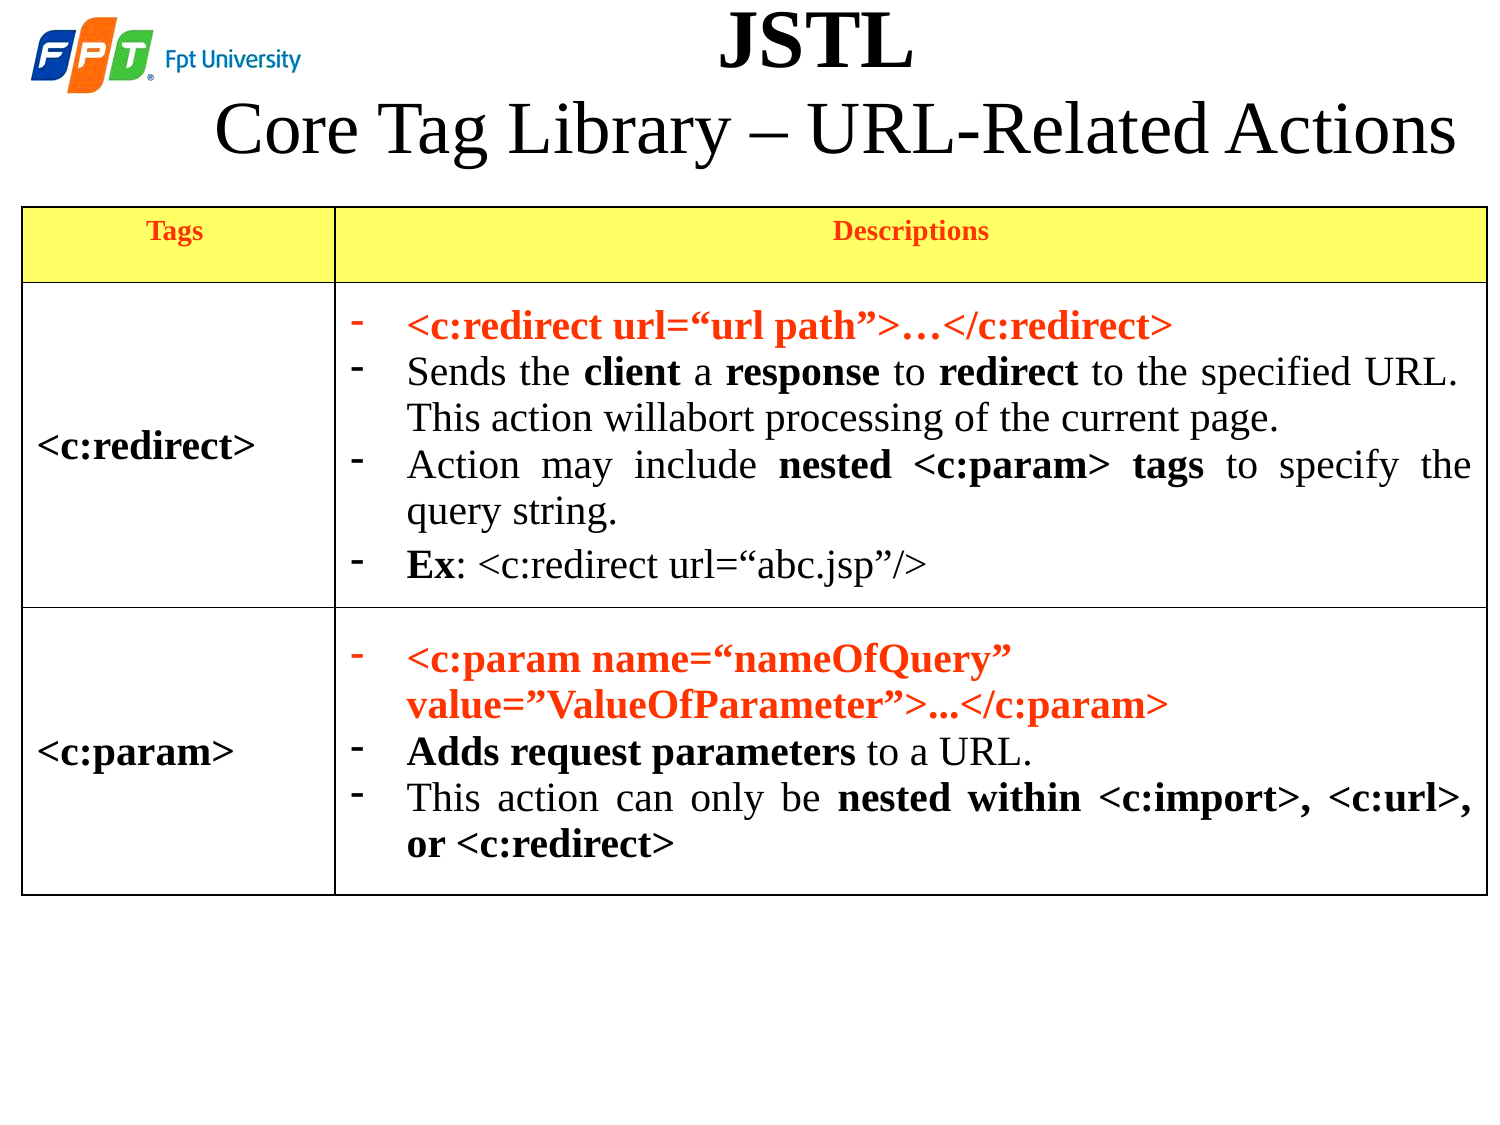

JSTL
 Core Tag Library – URL-Related Actions
| Tags | Descriptions |
| --- | --- |
| <c:redirect> | <c:redirect url=“url path”>…</c:redirect> Sends the client a response to redirect to the specified URL. This action willabort processing of the current page. Action may include nested <c:param> tags to specify the query string. Ex: <c:redirect url=“abc.jsp”/> |
| <c:param> | <c:param name=“nameOfQuery” value=”ValueOfParameter”>...</c:param> Adds request parameters to a URL. This action can only be nested within <c:import>, <c:url>, or <c:redirect> |